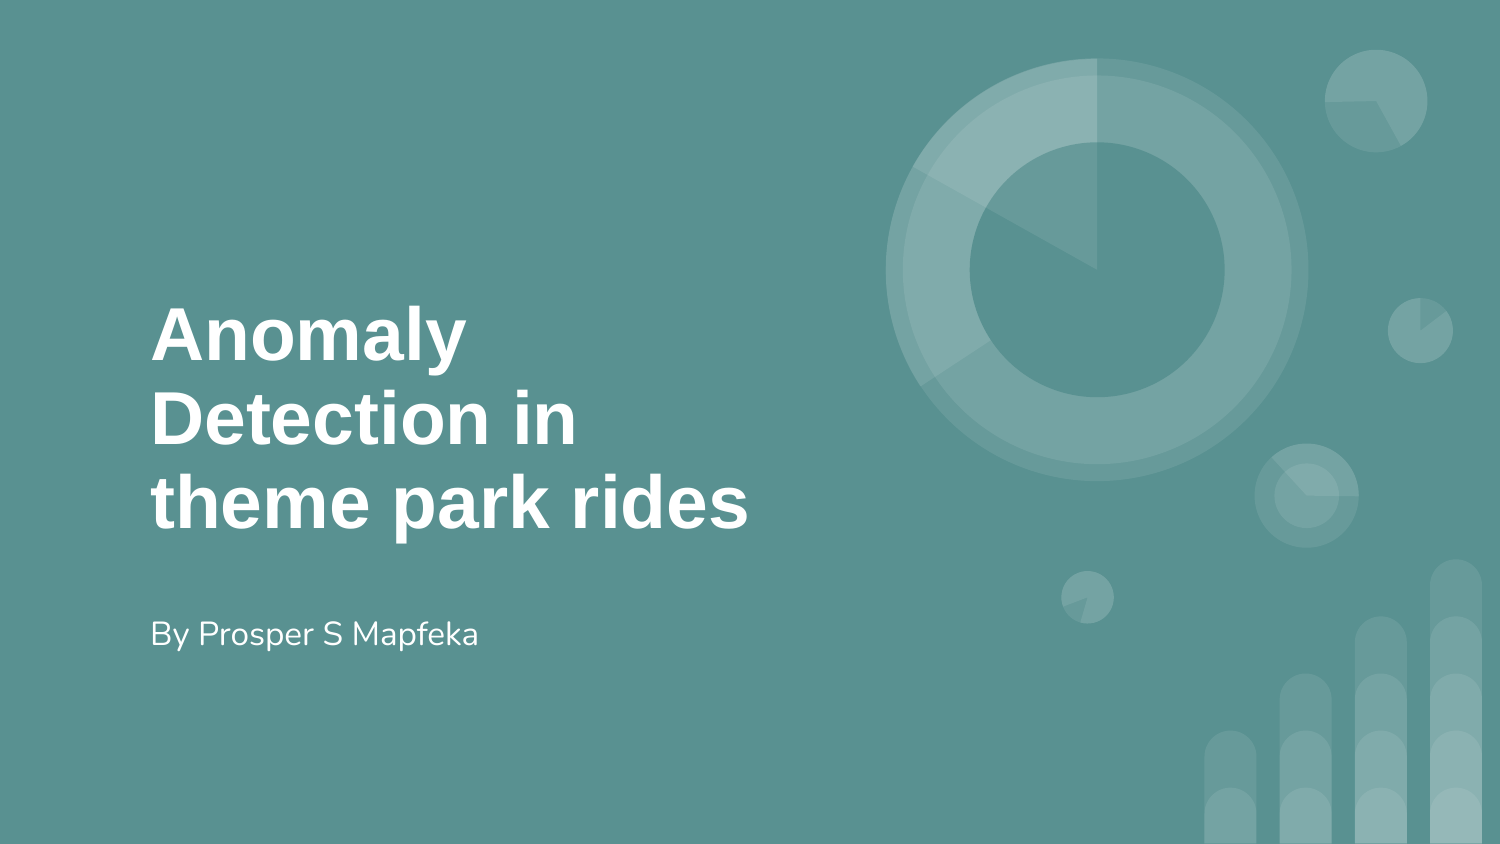

# Anomaly Detection in theme park rides
By Prosper S Mapfeka